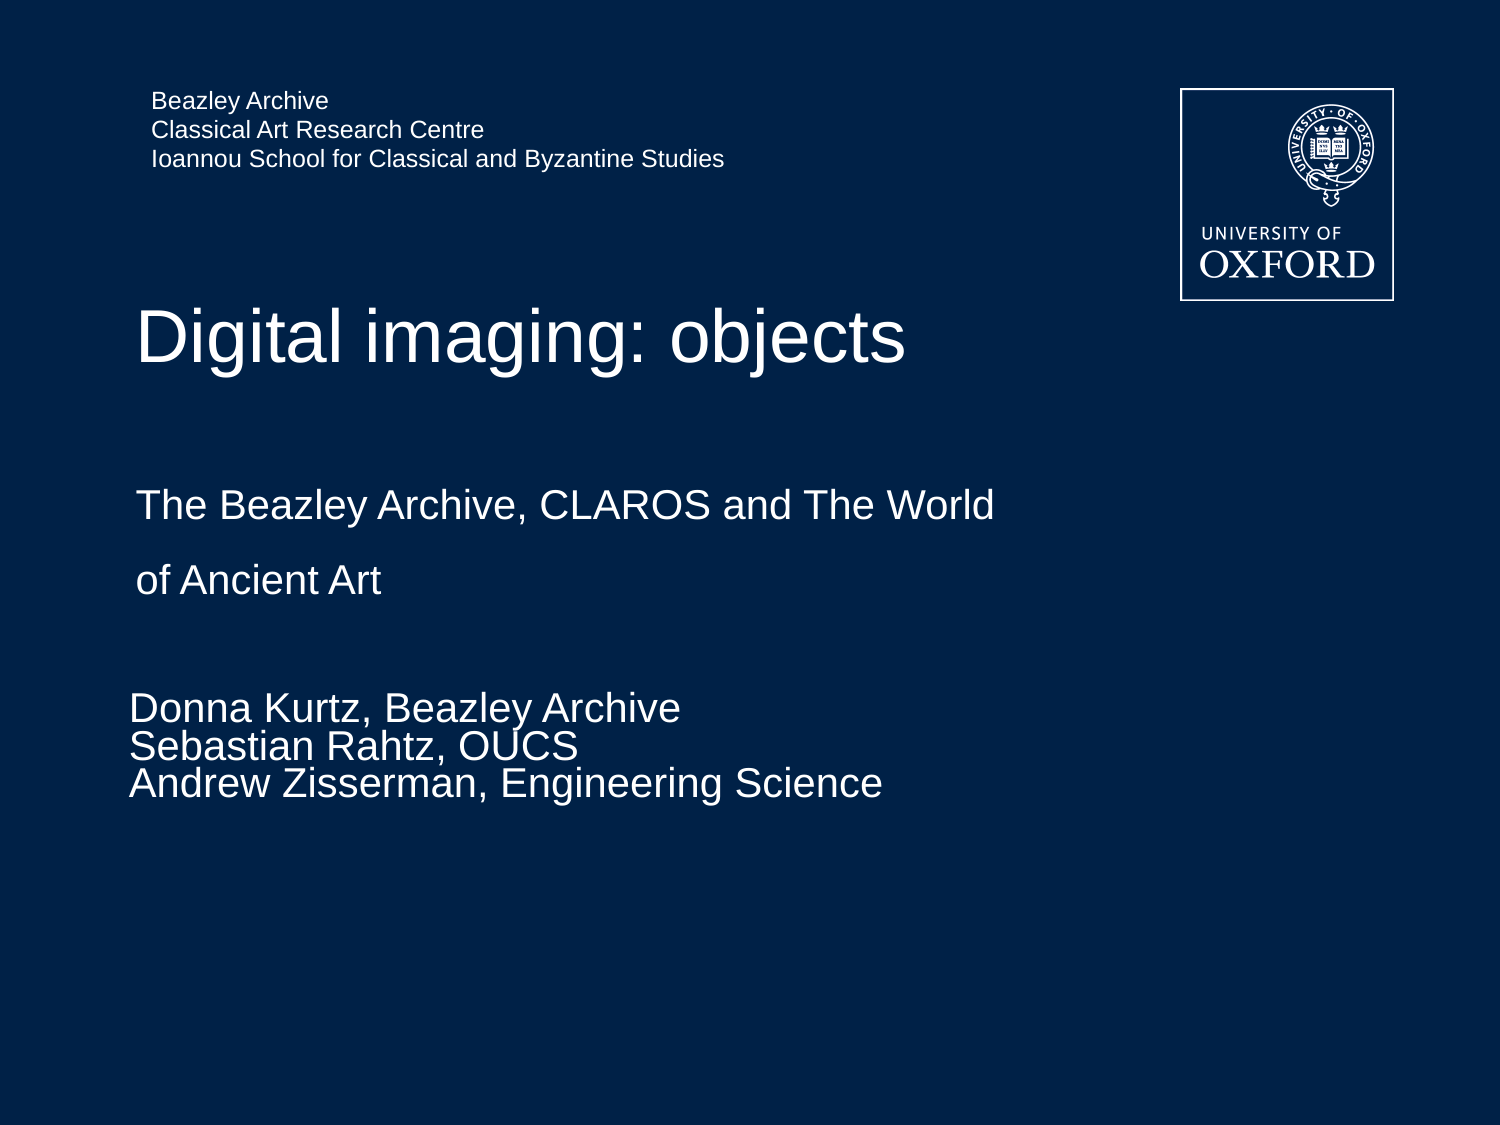

# Digital imaging: objects The Beazley Archive, CLAROS and The World of Ancient Art

Donna Kurtz, Beazley Archive
Sebastian Rahtz, OUCS
Andrew Zisserman, Engineering Science